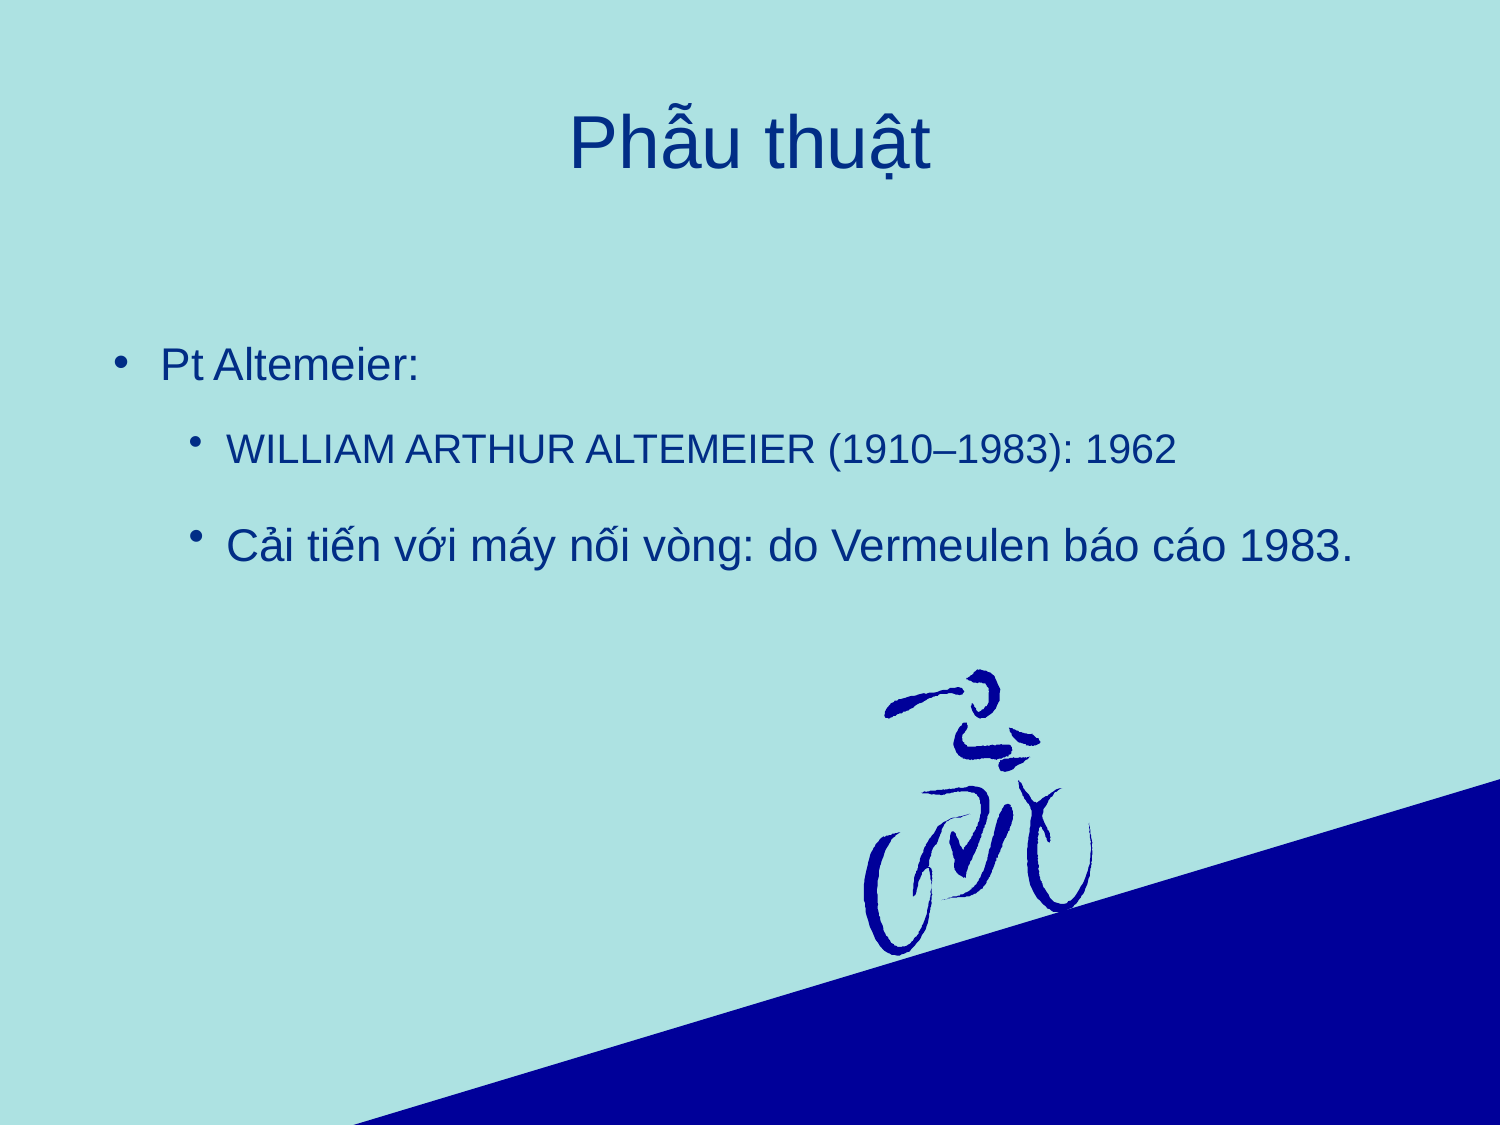

# Phẫu thuật
Pt Altemeier:
WILLIAM ARTHUR ALTEMEIER (1910–1983): 1962
Cải tiến với máy nối vòng: do Vermeulen báo cáo 1983.